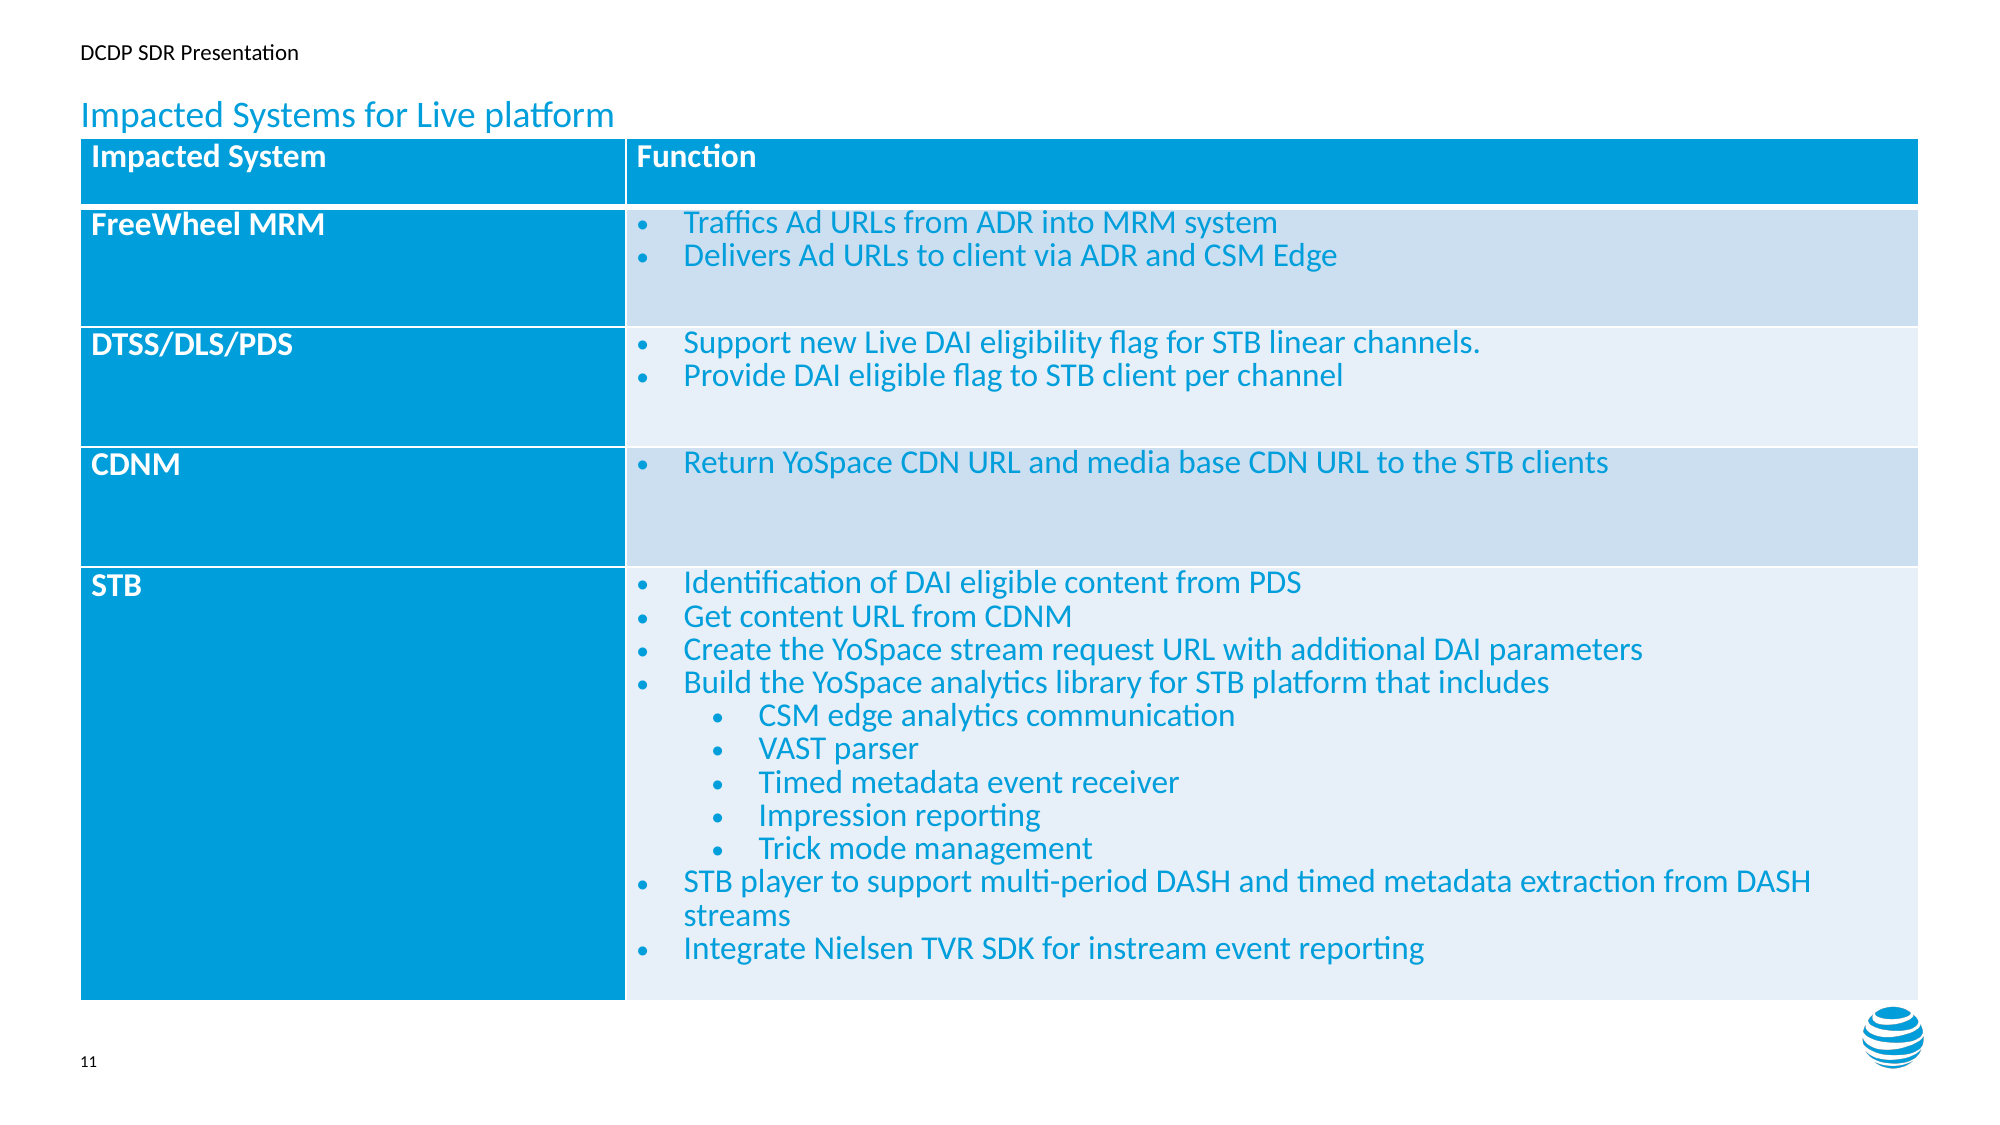

# Impacted Systems for Live platform
| Impacted System | Function |
| --- | --- |
| FreeWheel MRM | Traffics Ad URLs from ADR into MRM system Delivers Ad URLs to client via ADR and CSM Edge |
| DTSS/DLS/PDS | Support new Live DAI eligibility flag for STB linear channels. Provide DAI eligible flag to STB client per channel |
| CDNM | Return YoSpace CDN URL and media base CDN URL to the STB clients |
| STB | Identification of DAI eligible content from PDS Get content URL from CDNM Create the YoSpace stream request URL with additional DAI parameters Build the YoSpace analytics library for STB platform that includes CSM edge analytics communication VAST parser Timed metadata event receiver Impression reporting Trick mode management STB player to support multi-period DASH and timed metadata extraction from DASH streams Integrate Nielsen TVR SDK for instream event reporting |

11